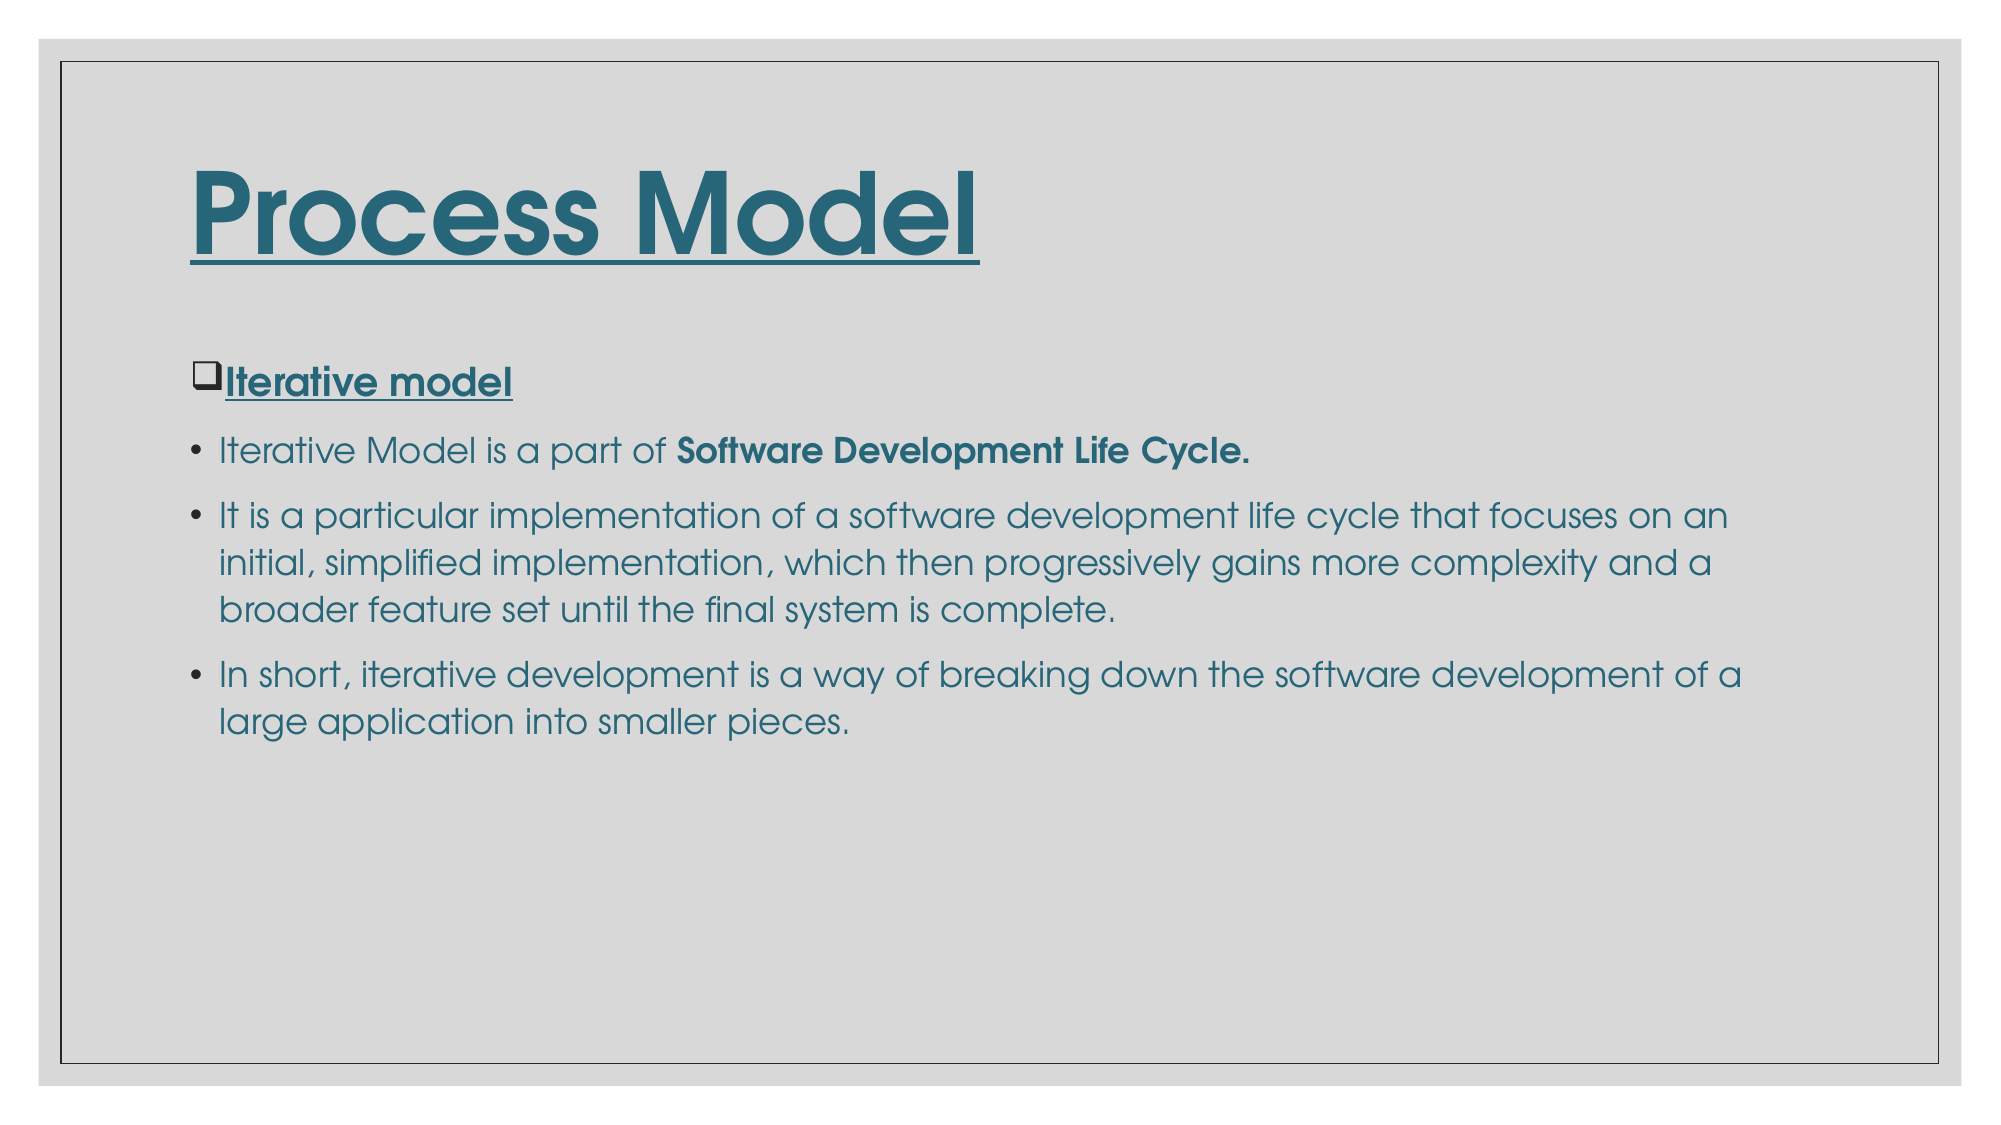

# Process Model
Iterative model
Iterative Model is a part of Software Development Life Cycle.
It is a particular implementation of a software development life cycle that focuses on an initial, simplified implementation, which then progressively gains more complexity and a broader feature set until the final system is complete.
In short, iterative development is a way of breaking down the software development of a large application into smaller pieces.